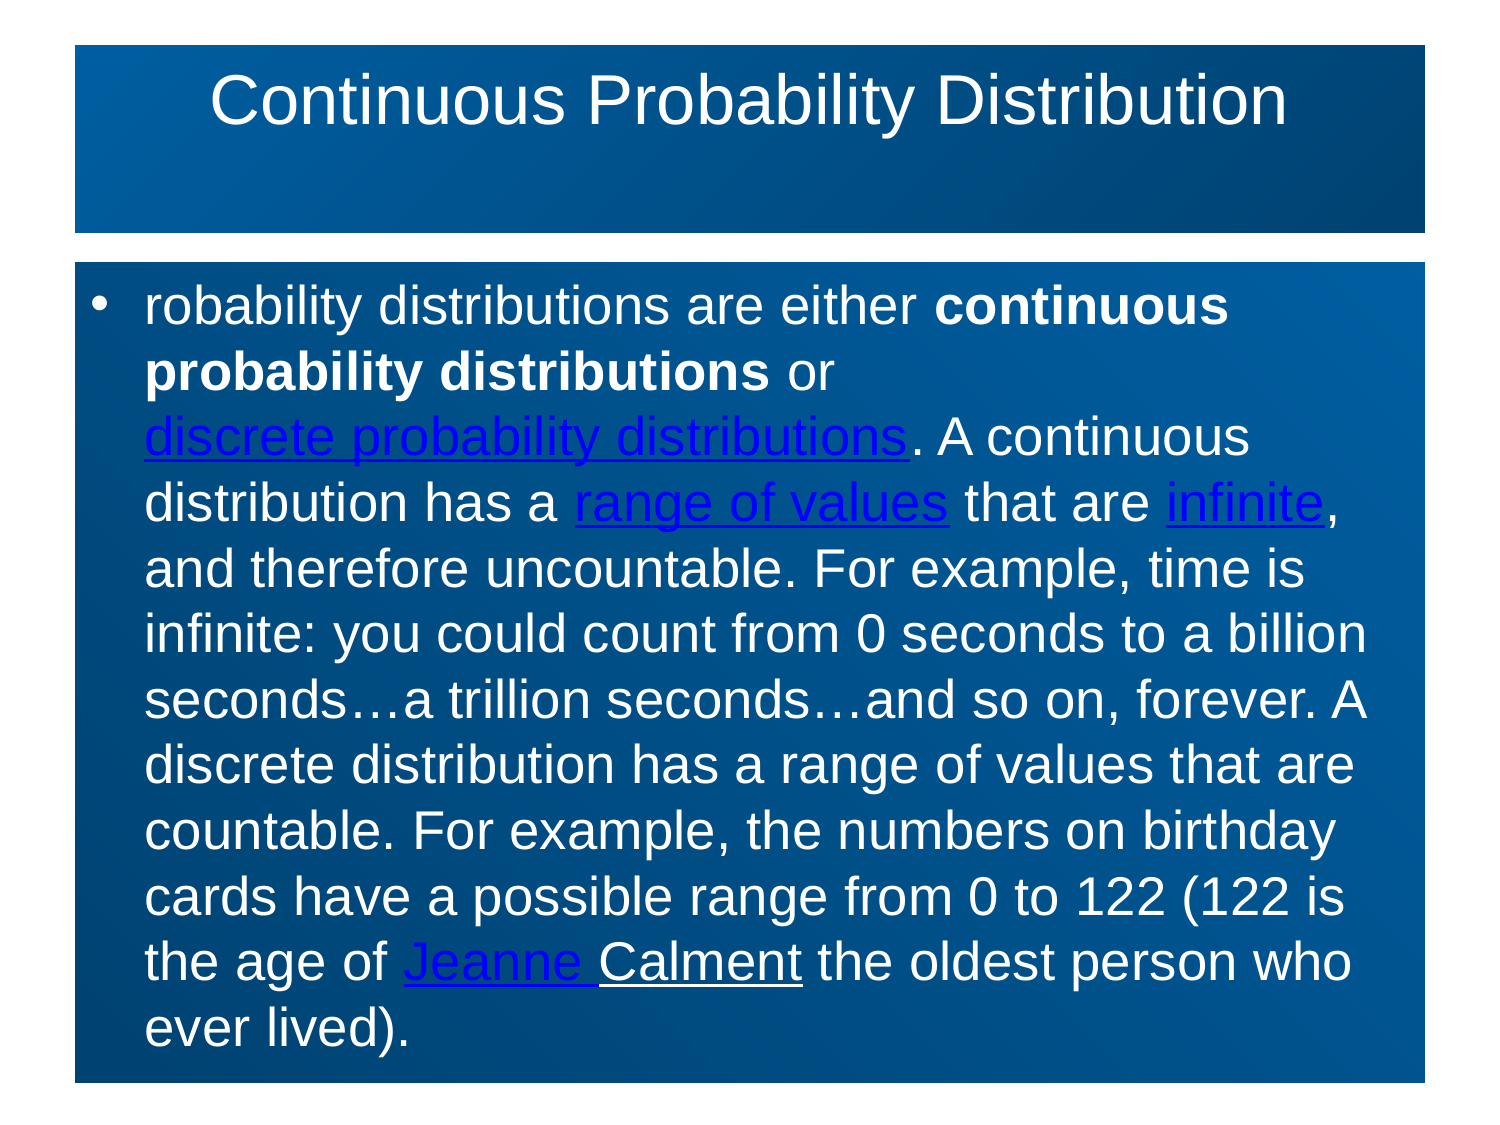

# Continuous Probability Distribution
robability distributions are either continuous probability distributions or discrete probability distributions. A continuous distribution has a range of values that are infinite, and therefore uncountable. For example, time is infinite: you could count from 0 seconds to a billion seconds…a trillion seconds…and so on, forever. A discrete distribution has a range of values that are countable. For example, the numbers on birthday cards have a possible range from 0 to 122 (122 is the age of Jeanne Calment the oldest person who ever lived).